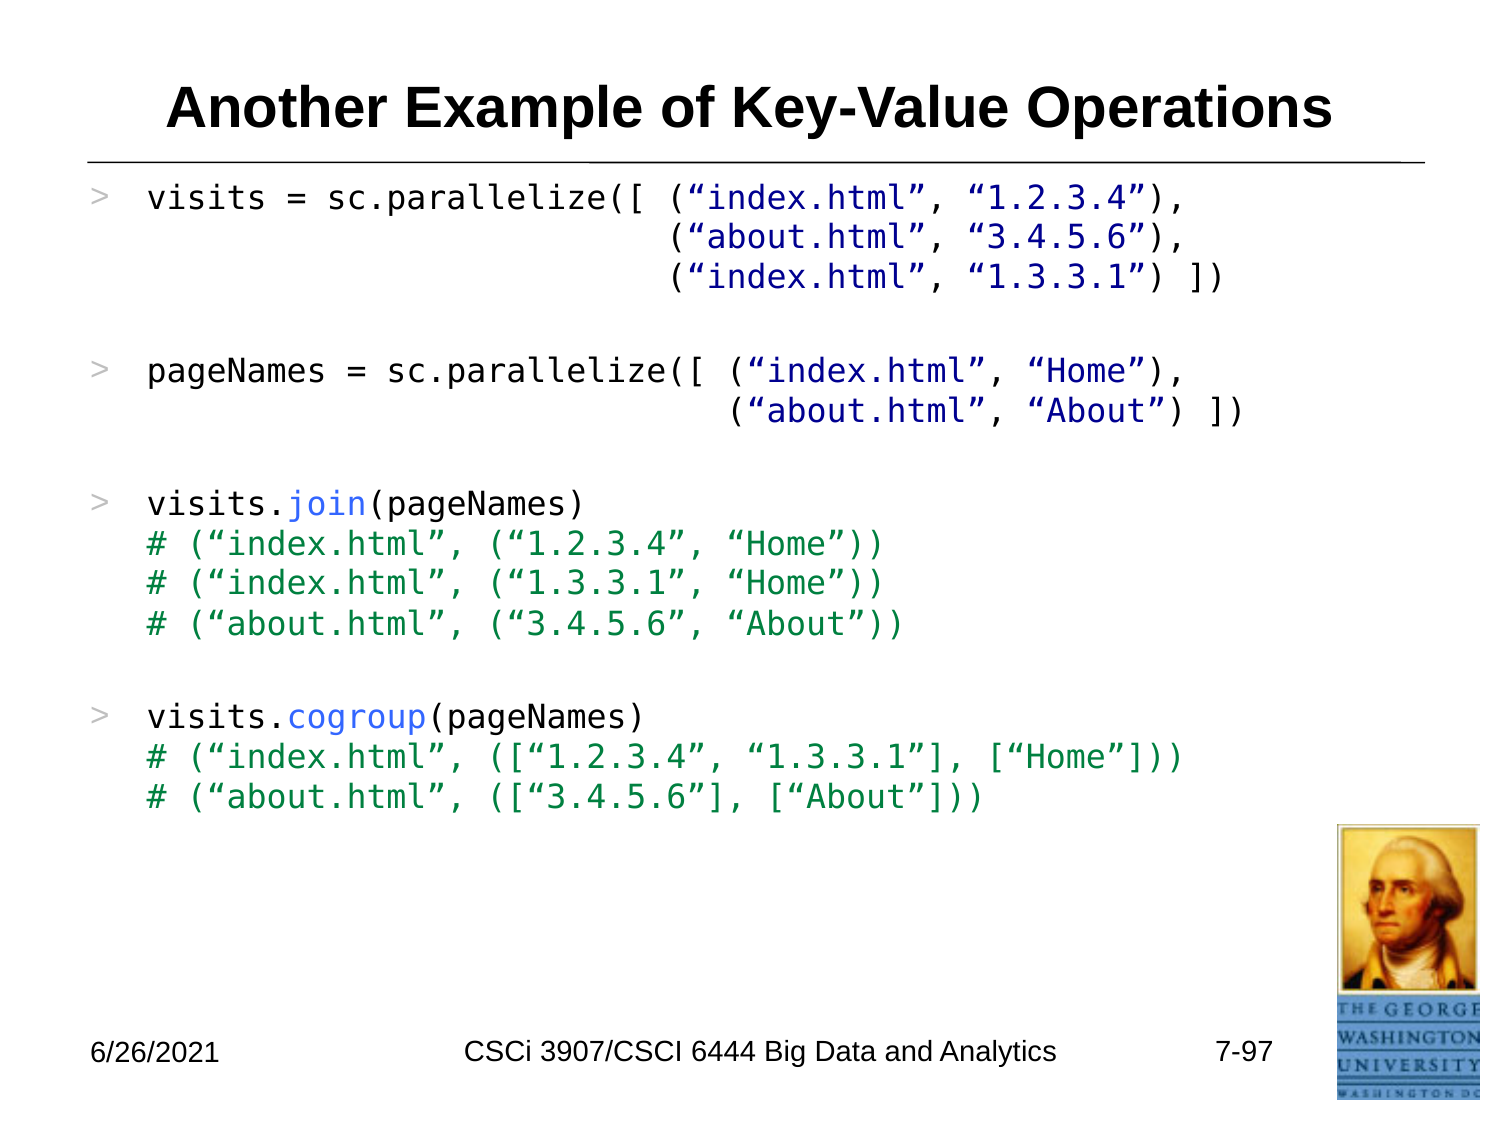

# Another Example of Key-Value Operations
visits = sc.parallelize([ (“index.html”, “1.2.3.4”),
                          (“about.html”, “3.4.5.6”),
                          (“index.html”, “1.3.3.1”) ])

pageNames = sc.parallelize([ (“index.html”, “Home”),
                             (“about.html”, “About”) ])

visits.join(pageNames)
# (“index.html”, (“1.2.3.4”, “Home”))
# (“index.html”, (“1.3.3.1”, “Home”))
# (“about.html”, (“3.4.5.6”, “About”))

visits.cogroup(pageNames)
# (“index.html”, ([“1.2.3.4”, “1.3.3.1”], [“Home”]))
# (“about.html”, ([“3.4.5.6”], [“About”]))
CSCi 3907/CSCI 6444 Big Data and Analytics
7-97
6/26/2021